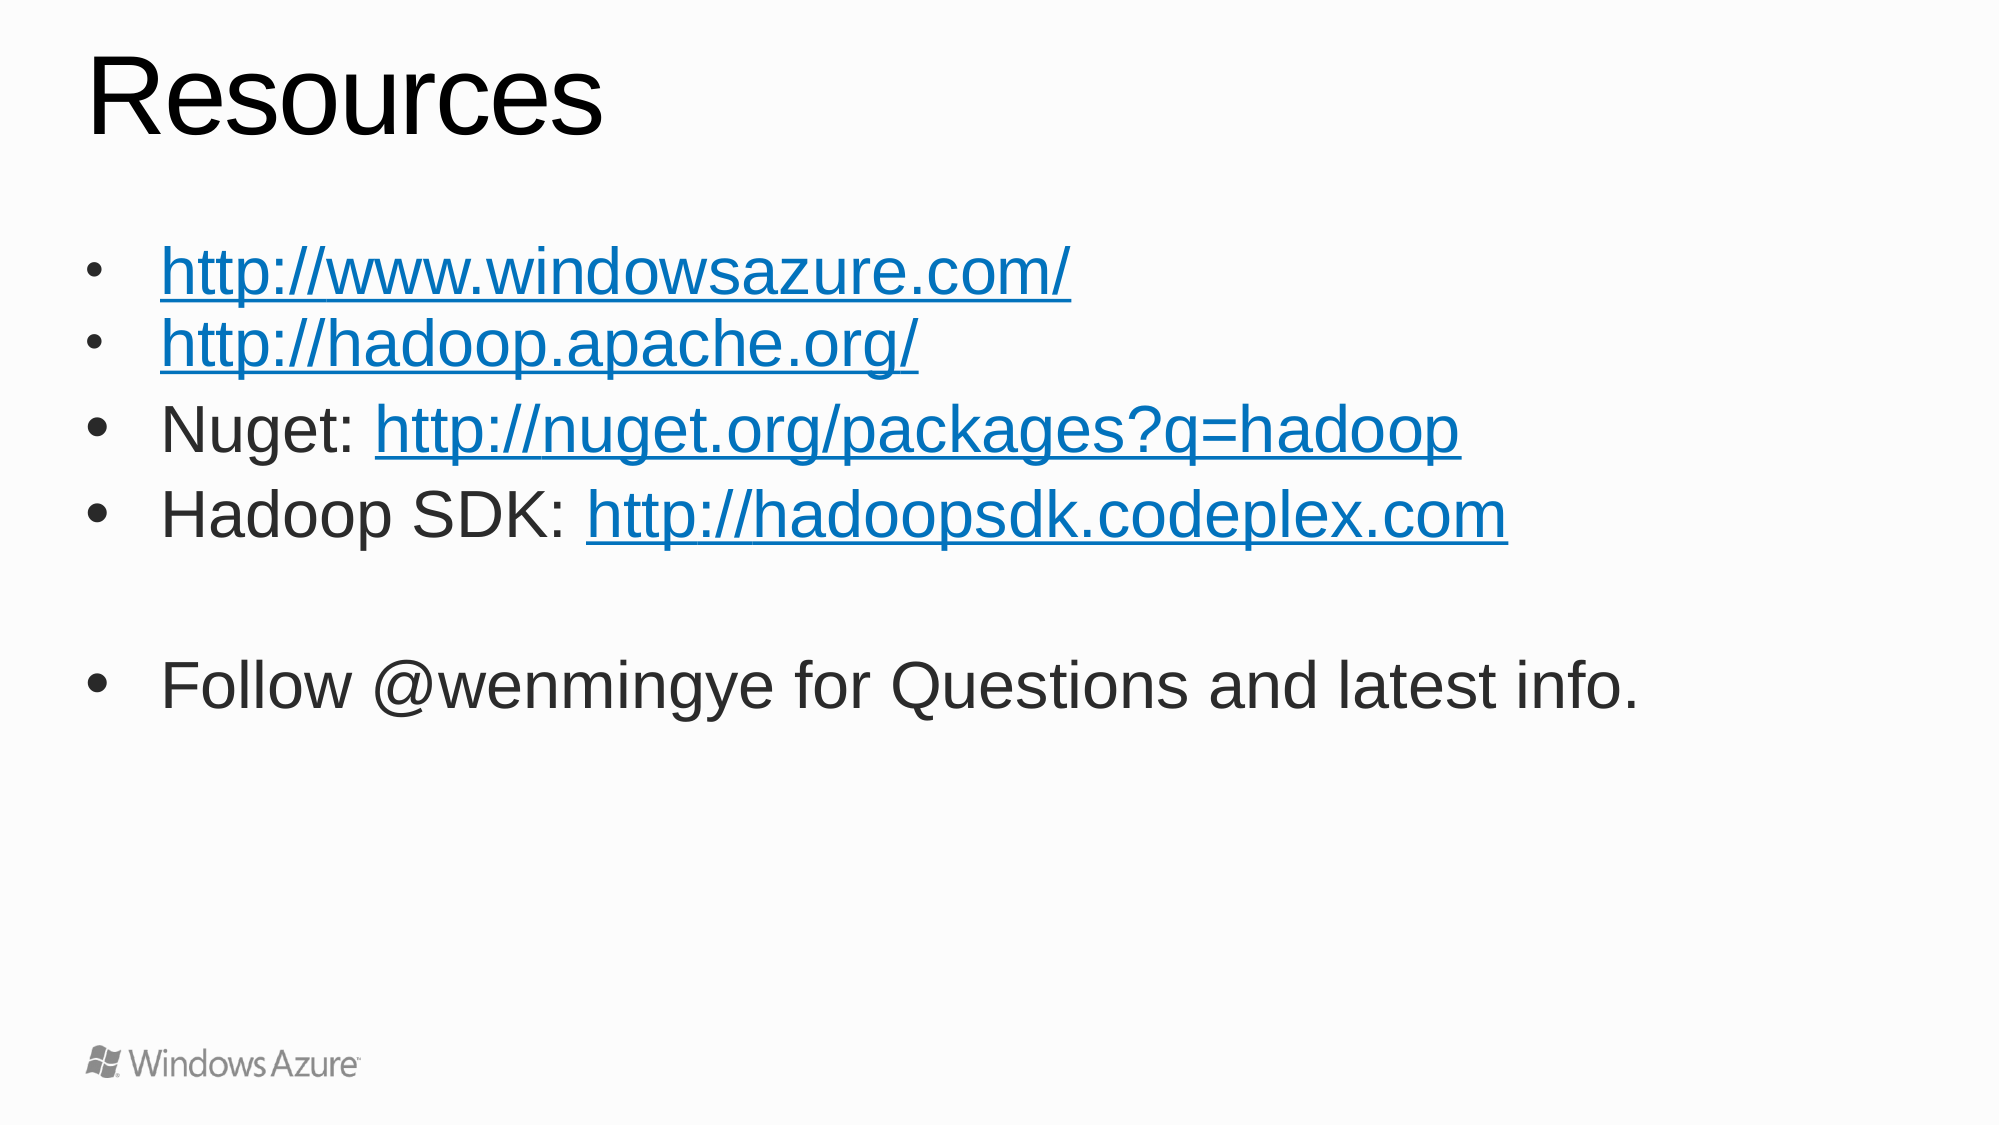

# Resources
http://www.windowsazure.com/
http://hadoop.apache.org/
Nuget: http://nuget.org/packages?q=hadoop
Hadoop SDK: http://hadoopsdk.codeplex.com

Follow @wenmingye for Questions and latest info.